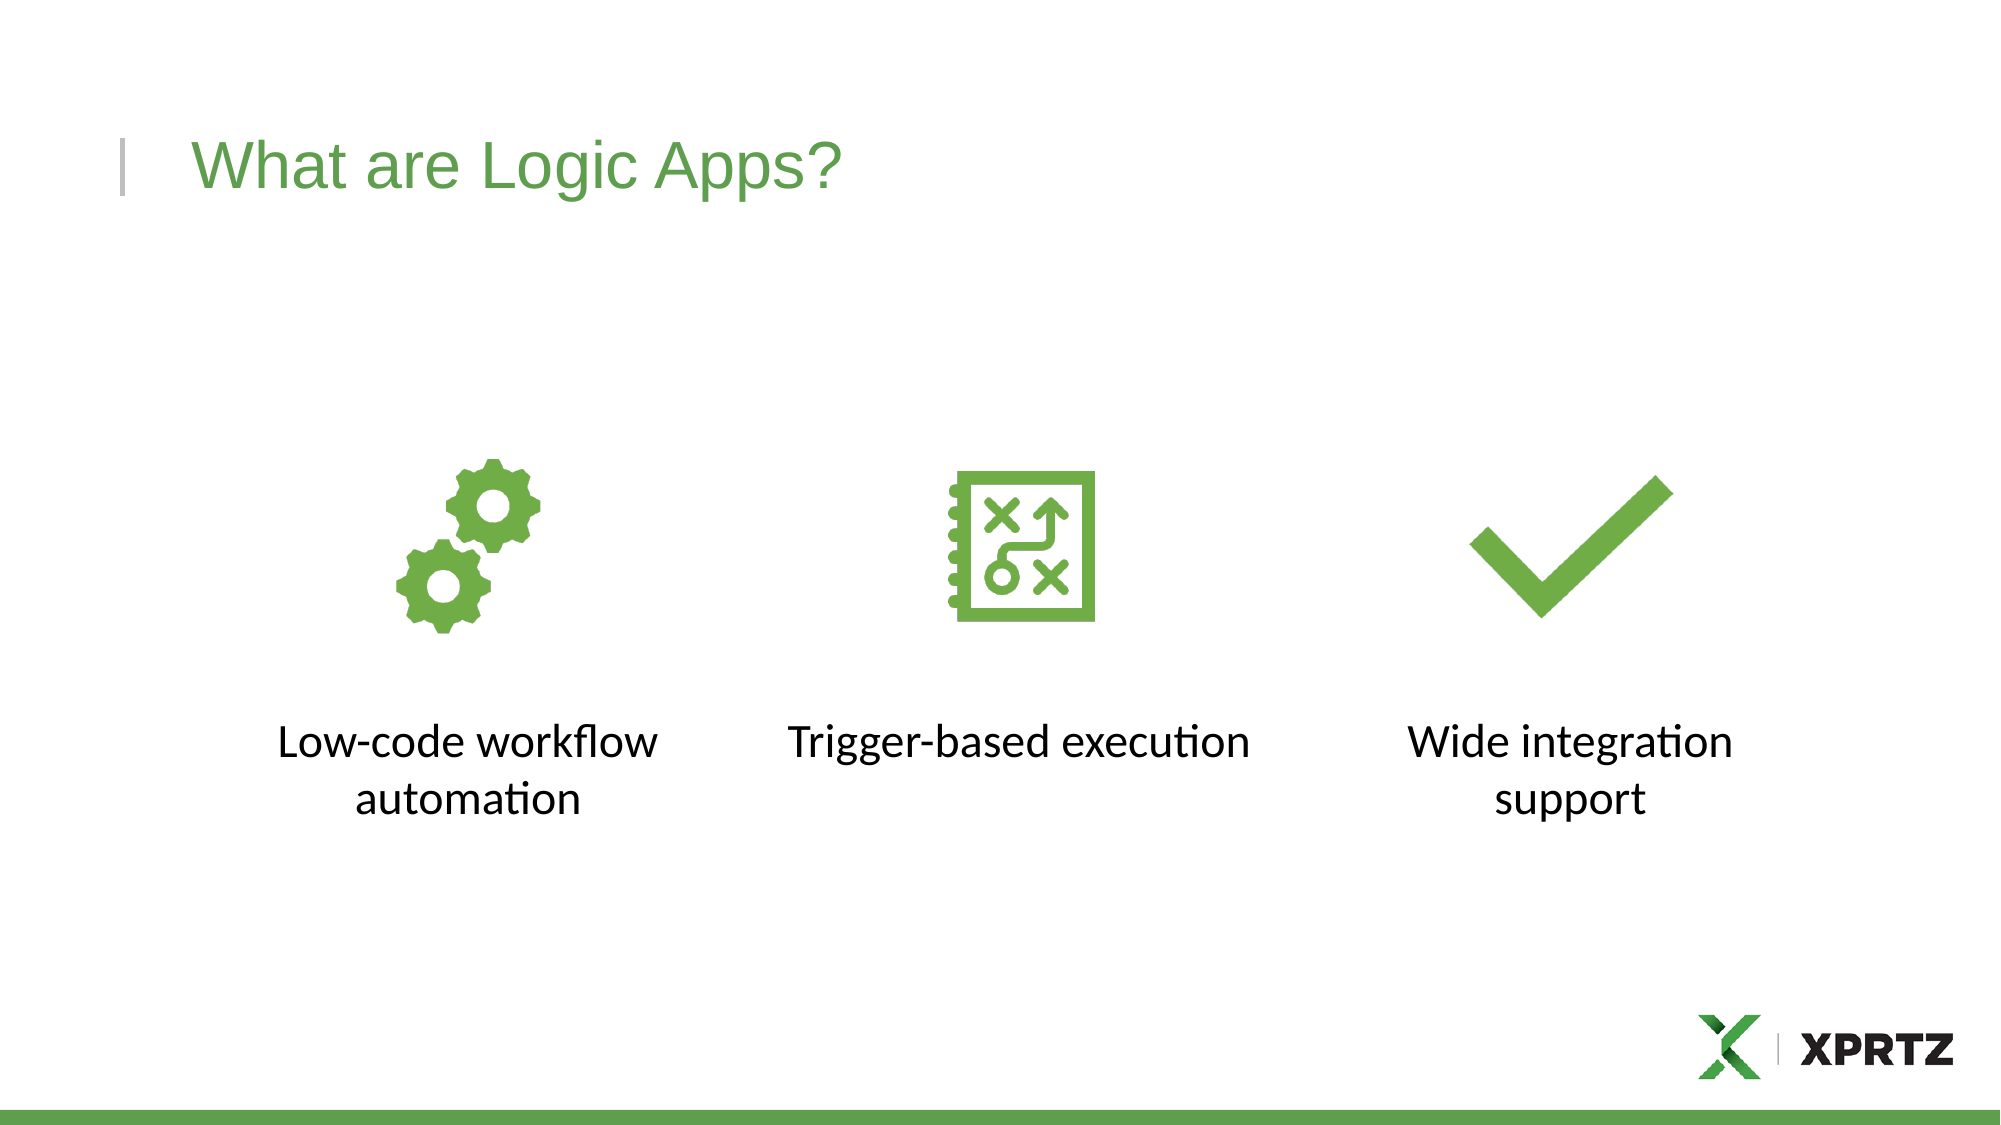

# What are Logic Apps?
Low-code workflow automation
Trigger-based execution
Wide integration support